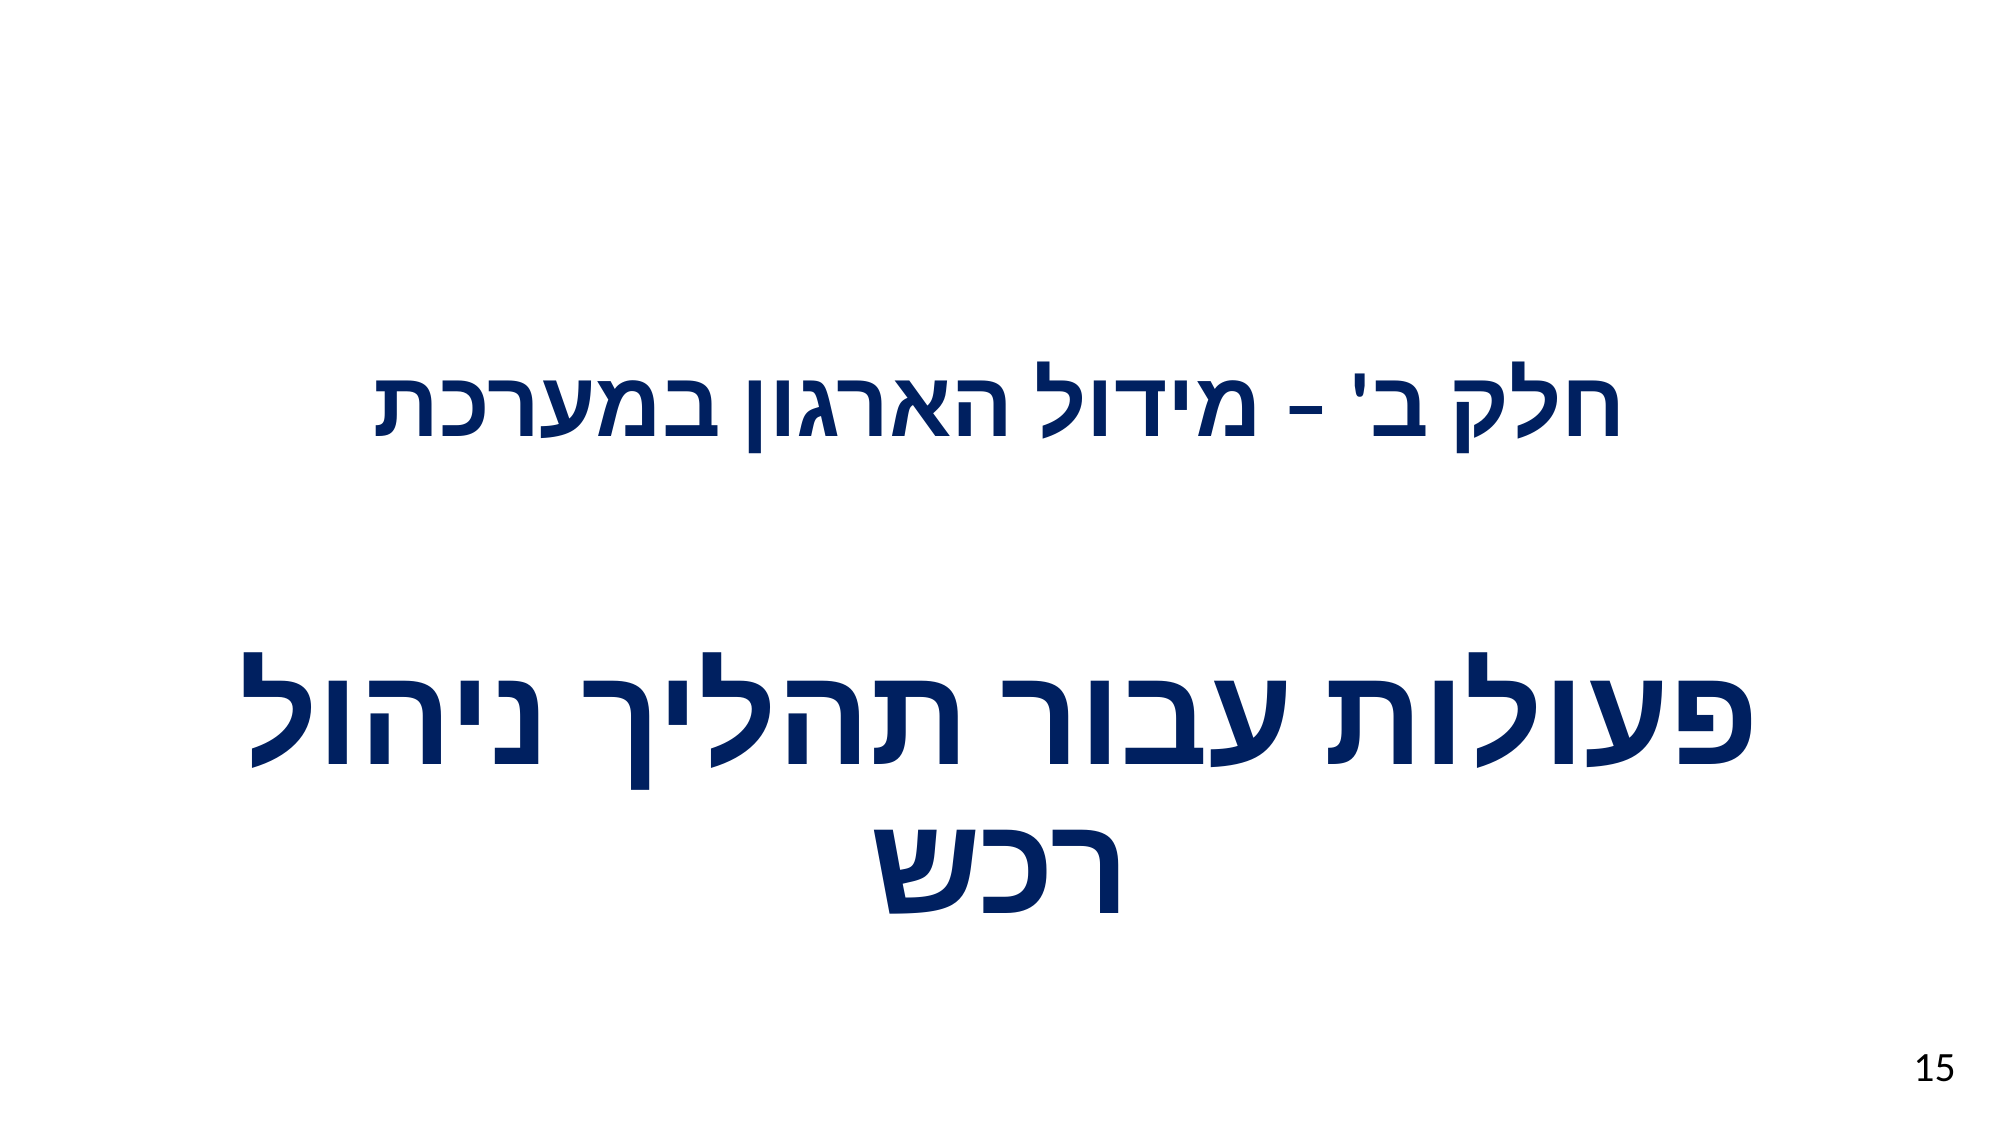

# חלק ב' – מידול הארגון במערכת
פעולות עבור תהליך ניהול רכש

15